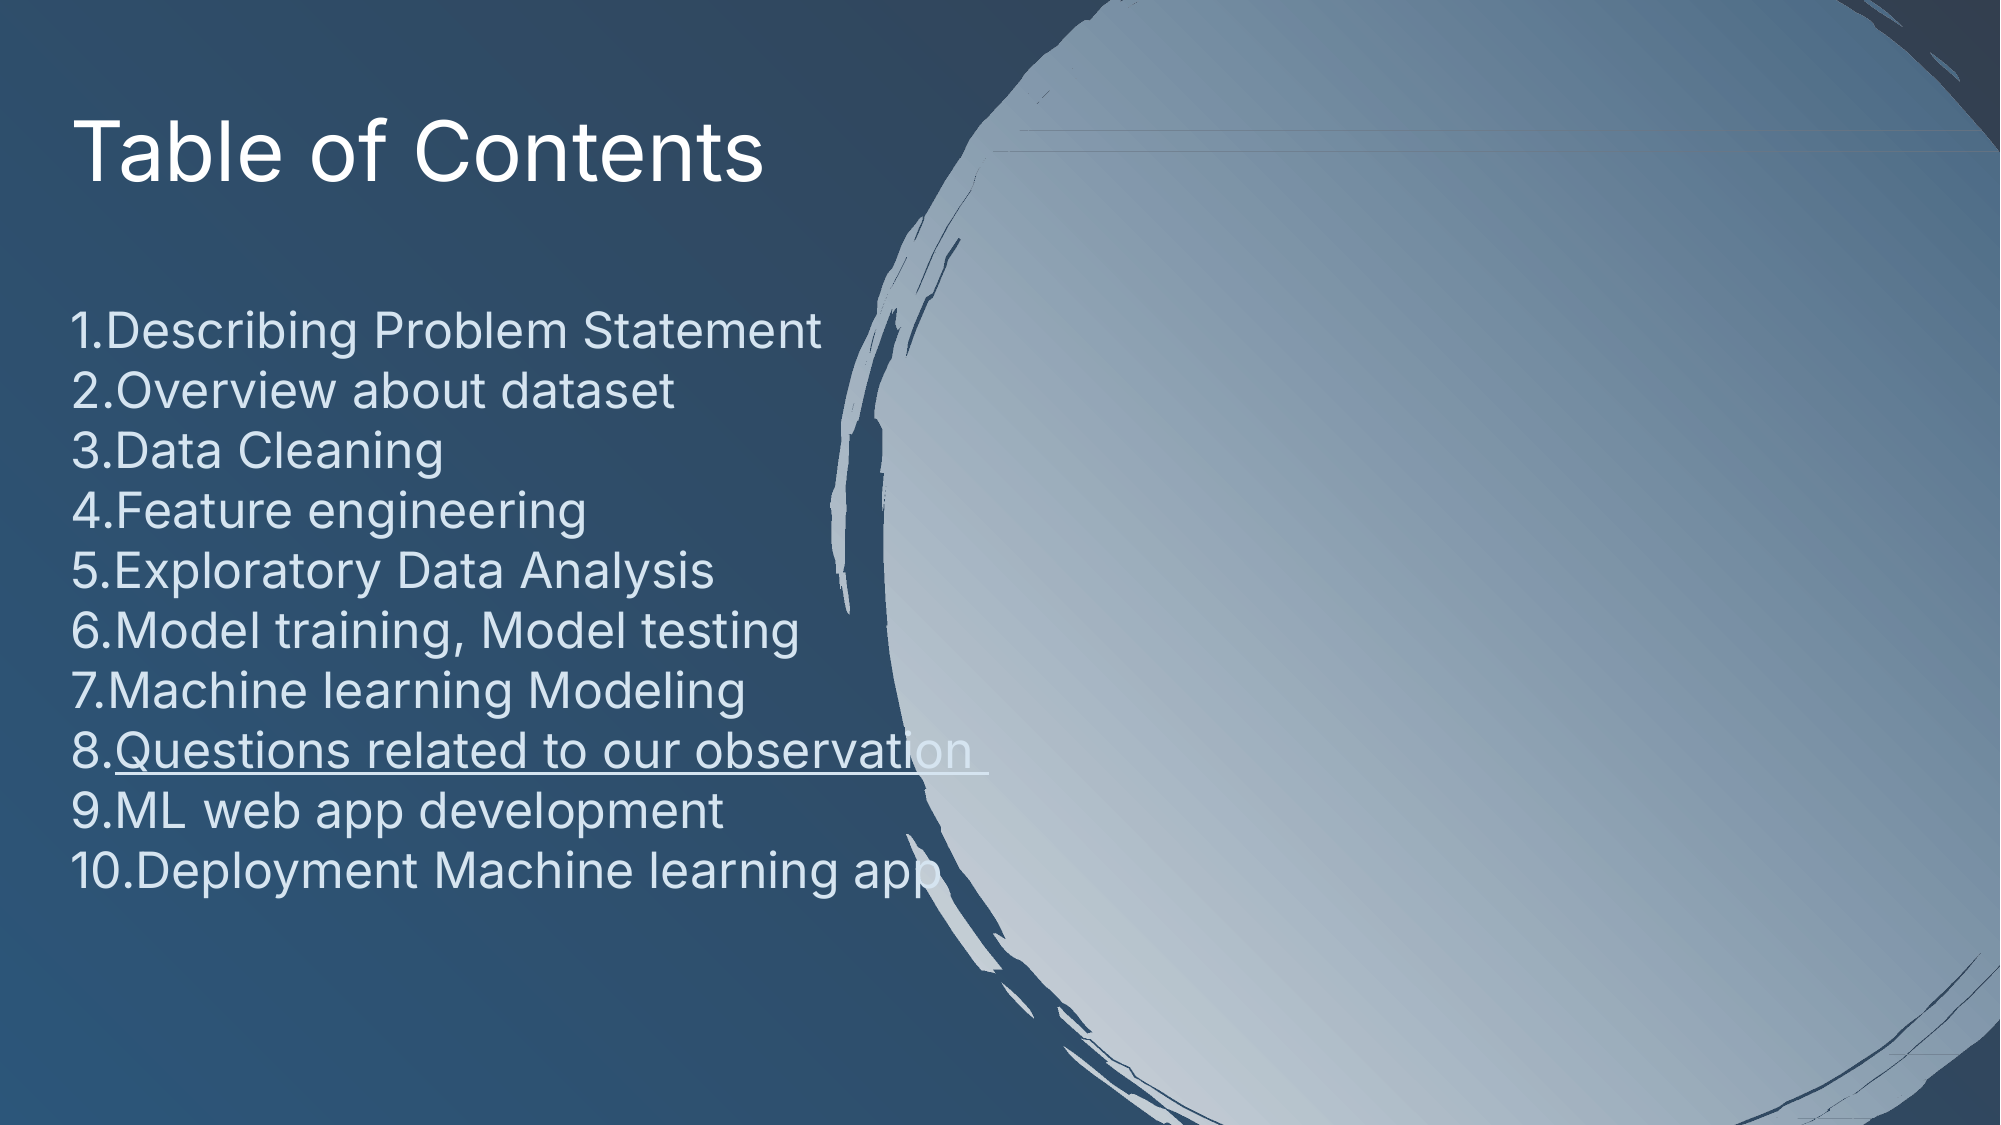

Table of Contents

Describing Problem Statement
Overview about dataset
Data Cleaning
Feature engineering
Exploratory Data Analysis
Model training, Model testing
Machine learning Modeling
Questions related to our observation
ML web app development
Deployment Machine learning app